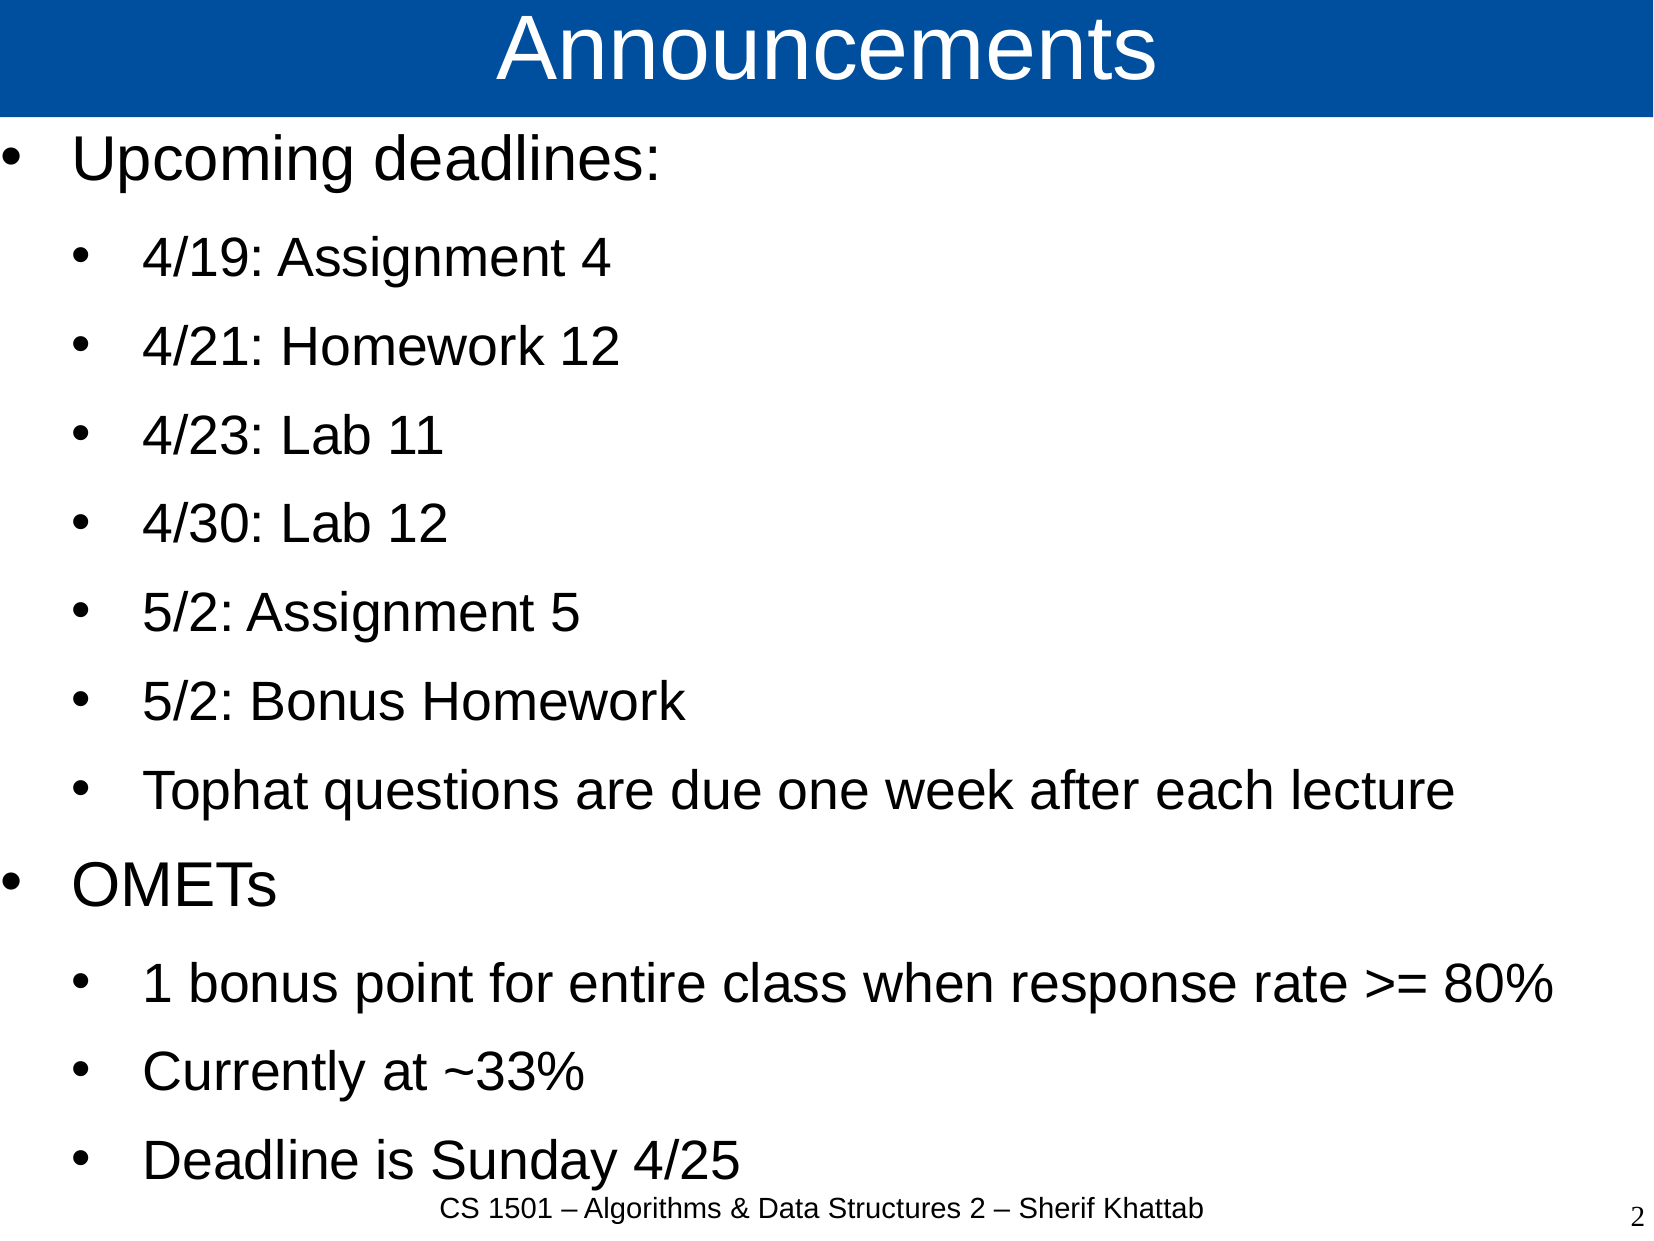

# Announcements
Upcoming deadlines:
4/19: Assignment 4
4/21: Homework 12
4/23: Lab 11
4/30: Lab 12
5/2: Assignment 5
5/2: Bonus Homework
Tophat questions are due one week after each lecture
OMETs
1 bonus point for entire class when response rate >= 80%
Currently at ~33%
Deadline is Sunday 4/25
CS 1501 – Algorithms & Data Structures 2 – Sherif Khattab
2